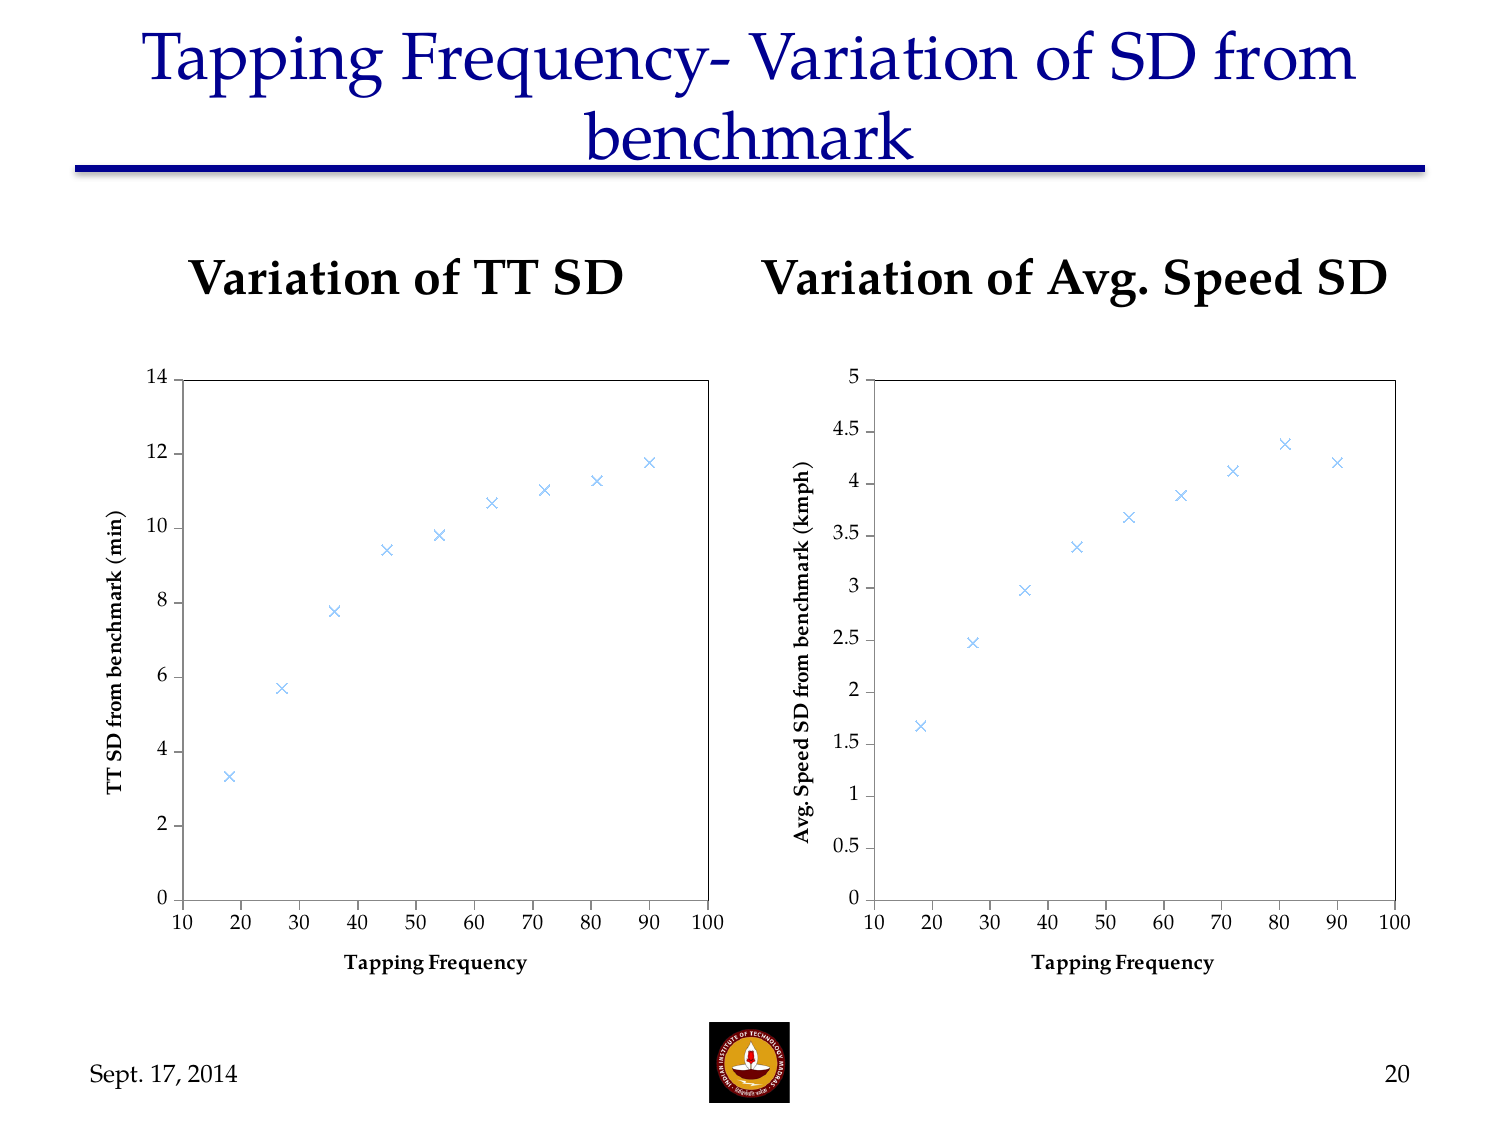

# Tapping Frequency- Variation of SD from benchmark
Variation of TT SD
Variation of Avg. Speed SD

### Chart

| Category |  |
|---|---|

### Chart

| Category |  |
|---|---|
Sept. 17, 2014
20